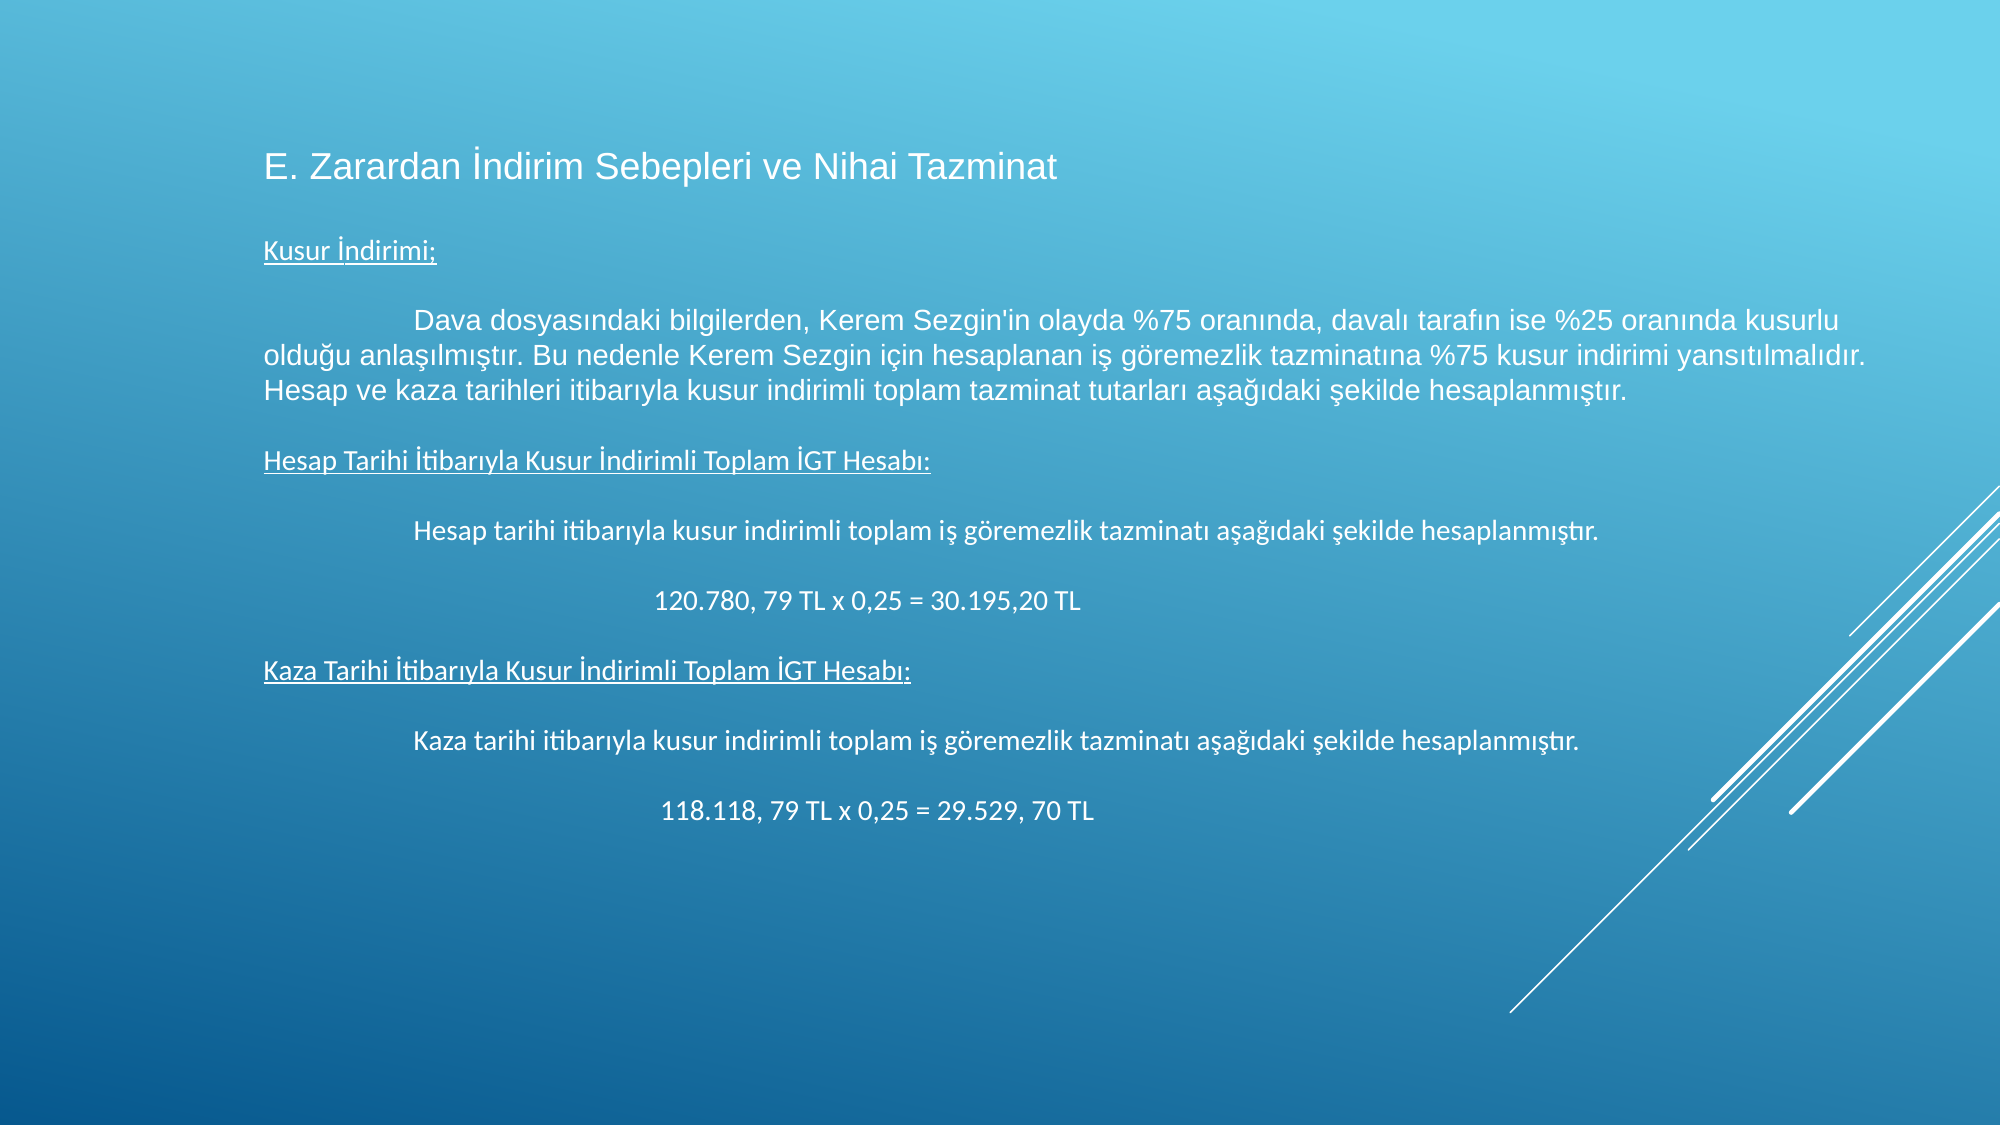

E. Zarardan İndirim Sebepleri ve Nihai Tazminat
Kusur İndirimi;

	Dava dosyasındaki bilgilerden, Kerem Sezgin'in olayda %75 oranında, davalı tarafın ise %25 oranında kusurlu olduğu anlaşılmıştır. Bu nedenle Kerem Sezgin için hesaplanan iş göremezlik tazminatına %75 kusur indirimi yansıtılmalıdır. Hesap ve kaza tarihleri itibarıyla kusur indirimli toplam tazminat tutarları aşağıdaki şekilde hesaplanmıştır.
Hesap Tarihi İtibarıyla Kusur İndirimli Toplam İGT Hesabı:
	Hesap tarihi itibarıyla kusur indirimli toplam iş göremezlik tazminatı aşağıdaki şekilde hesaplanmıştır.
                                                            120.780, 79 TL x 0,25 = 30.195,20 TL
Kaza Tarihi İtibarıyla Kusur İndirimli Toplam İGT Hesabı:
	Kaza tarihi itibarıyla kusur indirimli toplam iş göremezlik tazminatı aşağıdaki şekilde hesaplanmıştır.
                                                             118.118, 79 TL x 0,25 = 29.529, 70 TL